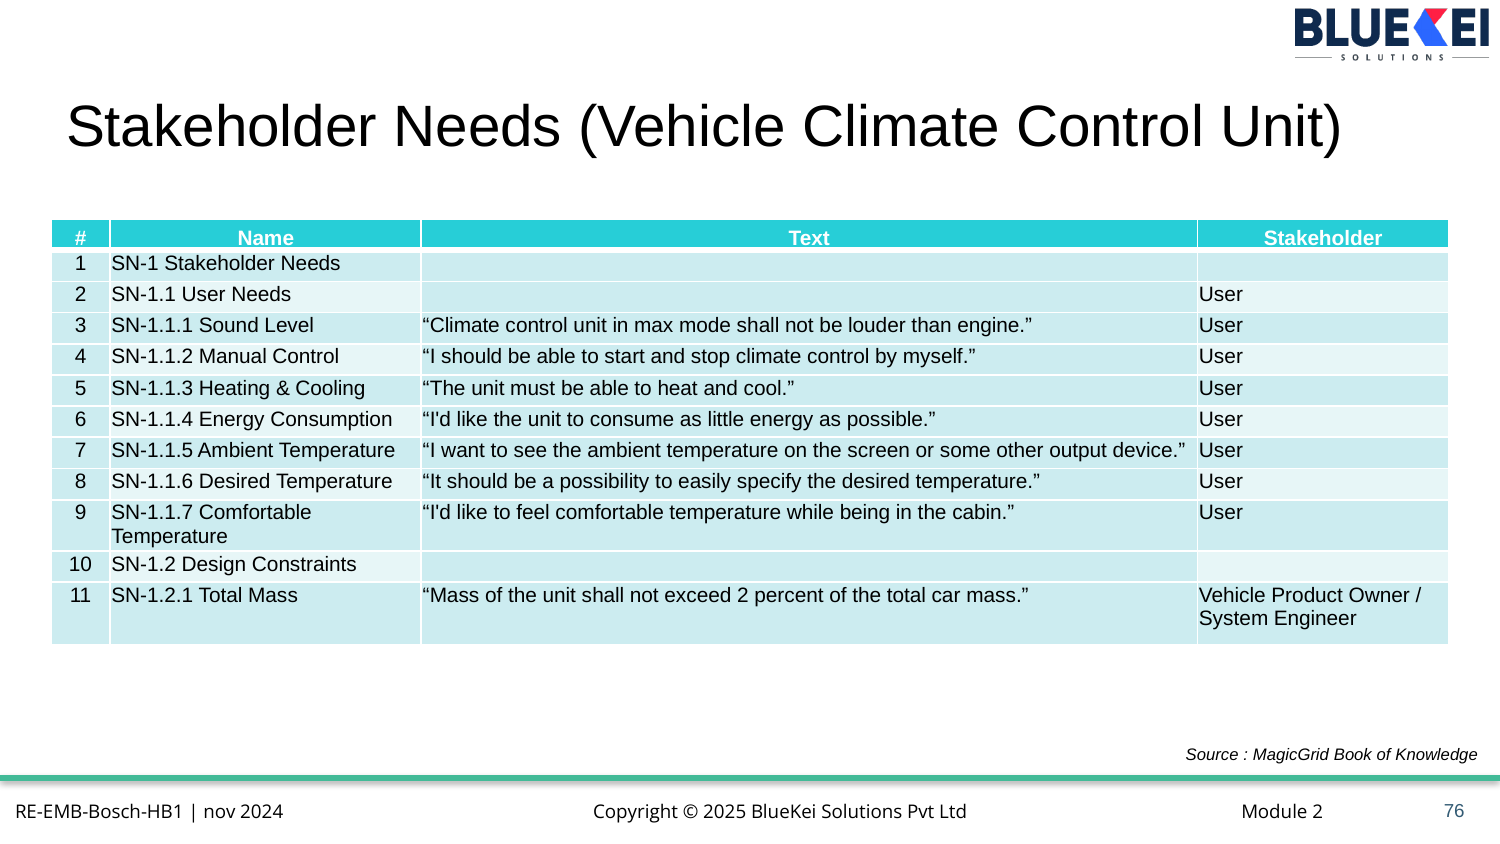

# Stakeholder Needs (Vehicle Climate Control Unit)
| # | Name | Text | Stakeholder |
| --- | --- | --- | --- |
| 1 | SN-1 Stakeholder Needs |  |  |
| 2 | SN-1.1 User Needs |  | User |
| 3 | SN-1.1.1 Sound Level | “Climate control unit in max mode shall not be louder than engine.” | User |
| 4 | SN-1.1.2 Manual Control | “I should be able to start and stop climate control by myself.” | User |
| 5 | SN-1.1.3 Heating & Cooling | “The unit must be able to heat and cool.” | User |
| 6 | SN-1.1.4 Energy Consumption | “I'd like the unit to consume as little energy as possible.” | User |
| 7 | SN-1.1.5 Ambient Temperature | “I want to see the ambient temperature on the screen or some other output device.” | User |
| 8 | SN-1.1.6 Desired Temperature | “It should be a possibility to easily specify the desired temperature.” | User |
| 9 | SN-1.1.7 Comfortable Temperature | “I'd like to feel comfortable temperature while being in the cabin.” | User |
| 10 | SN-1.2 Design Constraints |  |  |
| 11 | SN-1.2.1 Total Mass | “Mass of the unit shall not exceed 2 percent of the total car mass.” | Vehicle Product Owner / System Engineer |
Source : MagicGrid Book of Knowledge
76